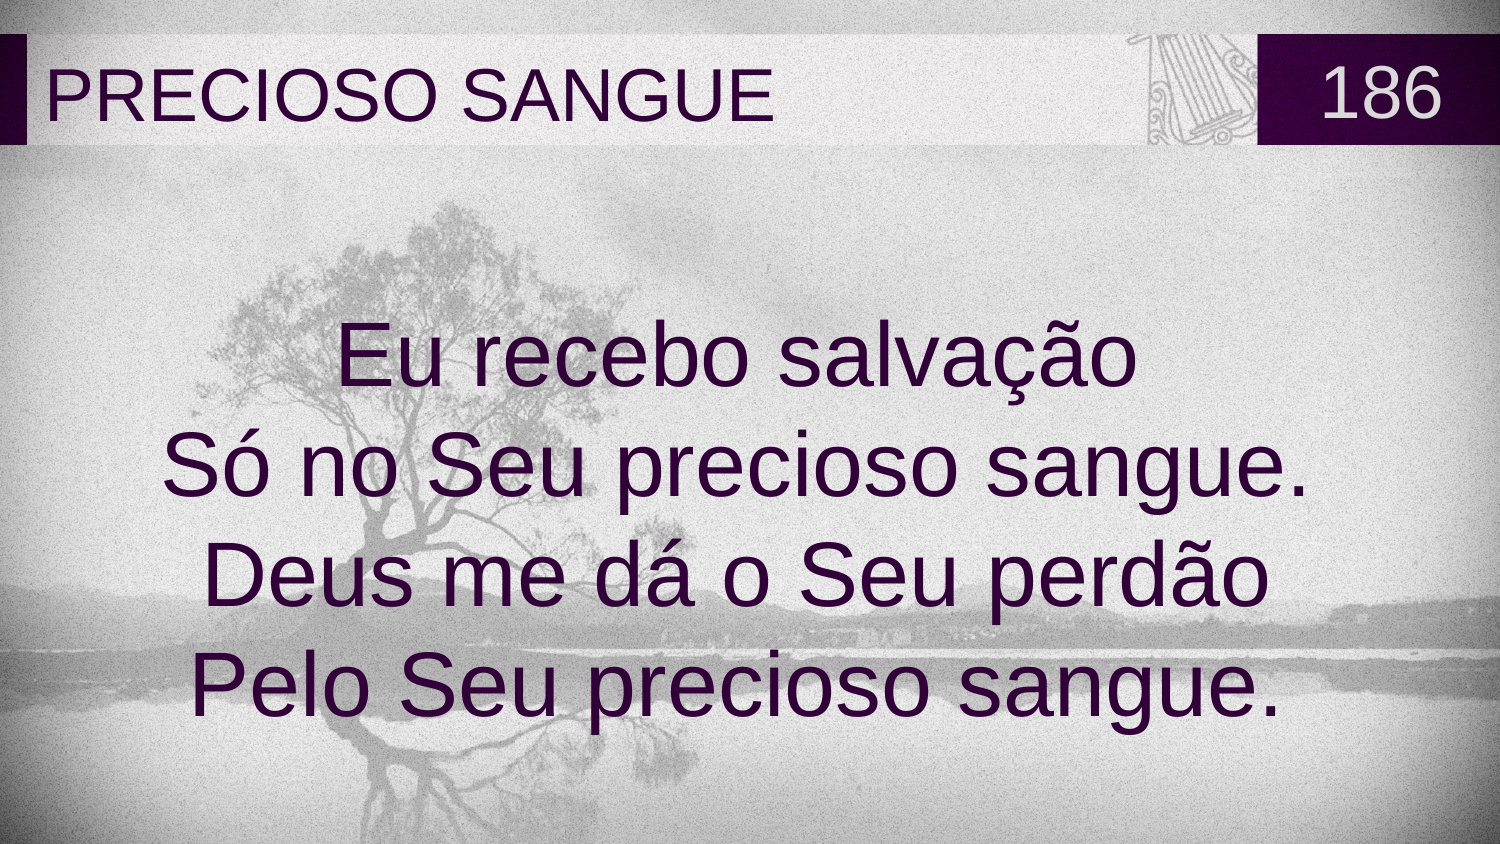

# PRECIOSO SANGUE
186
Eu recebo salvação
Só no Seu precioso sangue.
Deus me dá o Seu perdão
Pelo Seu precioso sangue.